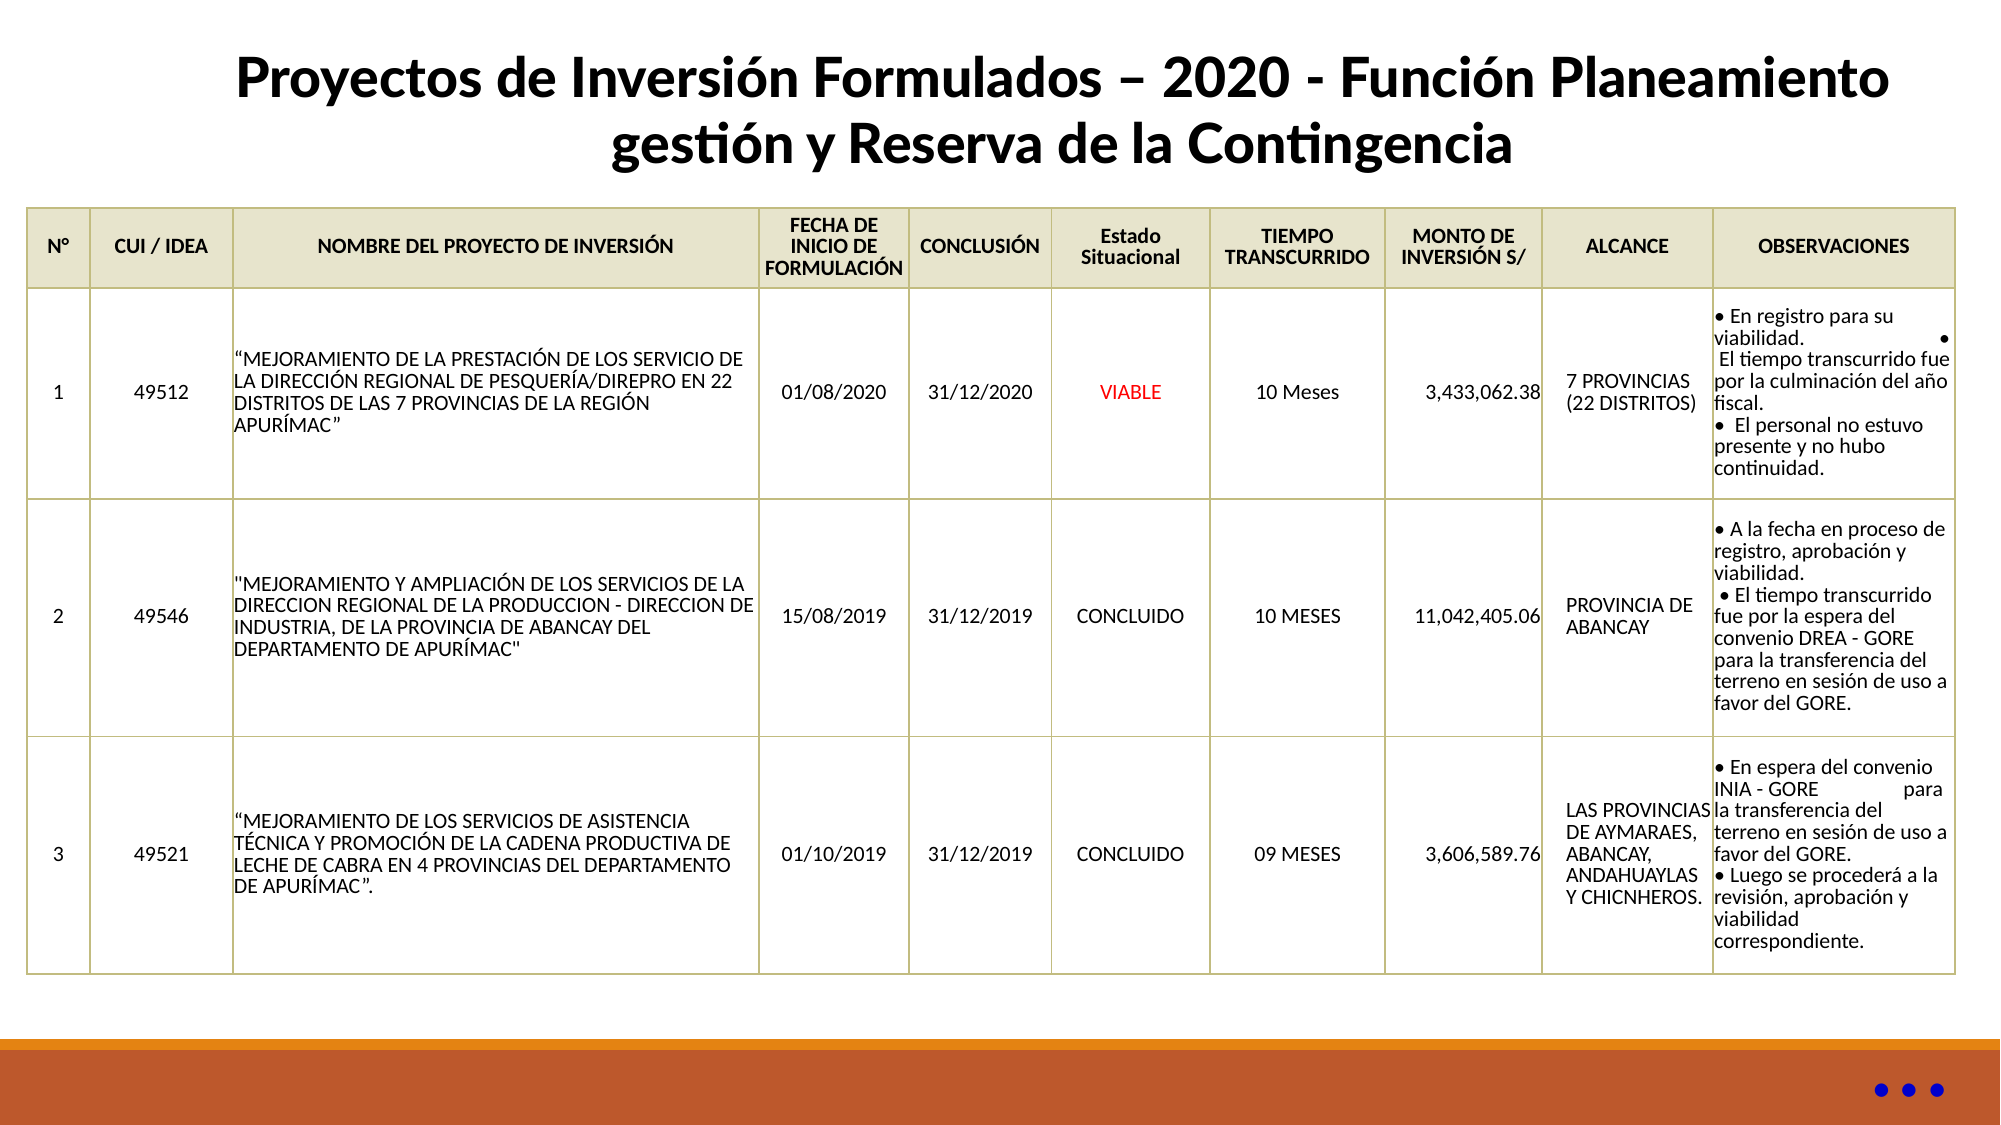

Proyectos de Inversión Formulados – 2020 - Función Planeamiento gestión y Reserva de la Contingencia
| N° | CUI / IDEA | NOMBRE DEL PROYECTO DE INVERSIÓN | FECHA DE INICIO DE FORMULACIÓN | CONCLUSIÓN | Estado Situacional | TIEMPO TRANSCURRIDO | MONTO DE INVERSIÓN S/ | ALCANCE | OBSERVACIONES |
| --- | --- | --- | --- | --- | --- | --- | --- | --- | --- |
| 1 | 49512 | “MEJORAMIENTO DE LA PRESTACIÓN DE LOS SERVICIO DE LA DIRECCIÓN REGIONAL DE PESQUERÍA/DIREPRO EN 22 DISTRITOS DE LAS 7 PROVINCIAS DE LA REGIÓN APURÍMAC” | 01/08/2020 | 31/12/2020 | VIABLE | 10 Meses | 3,433,062.38 | 7 PROVINCIAS (22 DISTRITOS) | • En registro para su viabilidad. • El tiempo transcurrido fue por la culminación del año fiscal. • El personal no estuvo presente y no hubo continuidad. |
| 2 | 49546 | "MEJORAMIENTO Y AMPLIACIÓN DE LOS SERVICIOS DE LA DIRECCION REGIONAL DE LA PRODUCCION - DIRECCION DE INDUSTRIA, DE LA PROVINCIA DE ABANCAY DEL DEPARTAMENTO DE APURÍMAC" | 15/08/2019 | 31/12/2019 | CONCLUIDO | 10 MESES | 11,042,405.06 | PROVINCIA DE ABANCAY | • A la fecha en proceso de registro, aprobación y viabilidad. • El tiempo transcurrido fue por la espera del convenio DREA - GORE para la transferencia del terreno en sesión de uso a favor del GORE. |
| 3 | 49521 | “MEJORAMIENTO DE LOS SERVICIOS DE ASISTENCIA TÉCNICA Y PROMOCIÓN DE LA CADENA PRODUCTIVA DE LECHE DE CABRA EN 4 PROVINCIAS DEL DEPARTAMENTO DE APURÍMAC”. | 01/10/2019 | 31/12/2019 | CONCLUIDO | 09 MESES | 3,606,589.76 | LAS PROVINCIAS DE AYMARAES, ABANCAY, ANDAHUAYLAS Y CHICNHEROS. | • En espera del convenio INIA - GORE para la transferencia del terreno en sesión de uso a favor del GORE. • Luego se procederá a la revisión, aprobación y viabilidad correspondiente. |
…